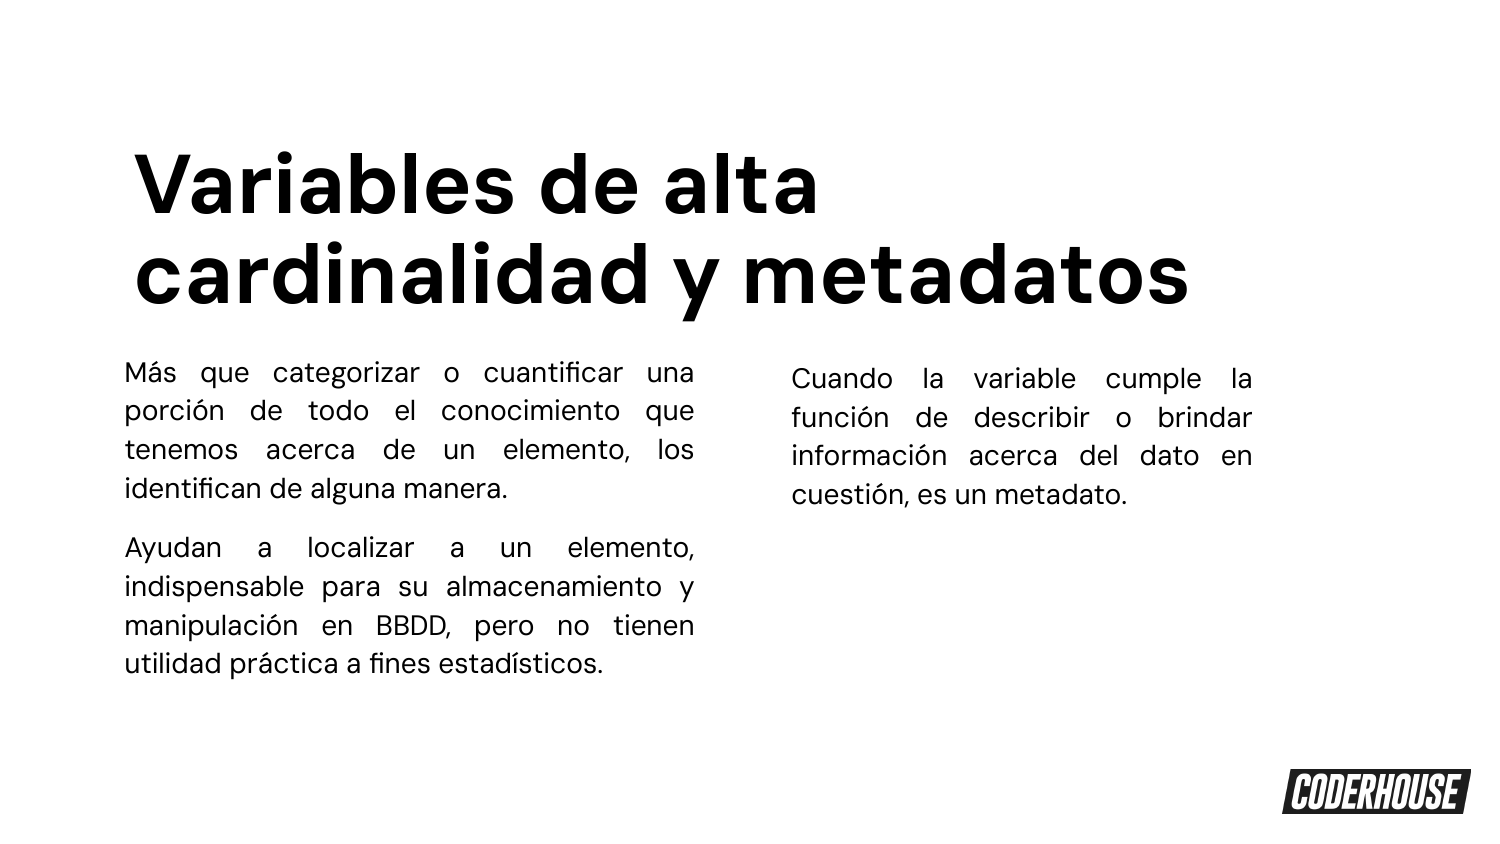

Variables de alta cardinalidad y metadatos
Más que categorizar o cuantificar una porción de todo el conocimiento que tenemos acerca de un elemento, los identifican de alguna manera.
Ayudan a localizar a un elemento, indispensable para su almacenamiento y manipulación en BBDD, pero no tienen utilidad práctica a fines estadísticos.

Cuando la variable cumple la función de describir o brindar información acerca del dato en cuestión, es un metadato.